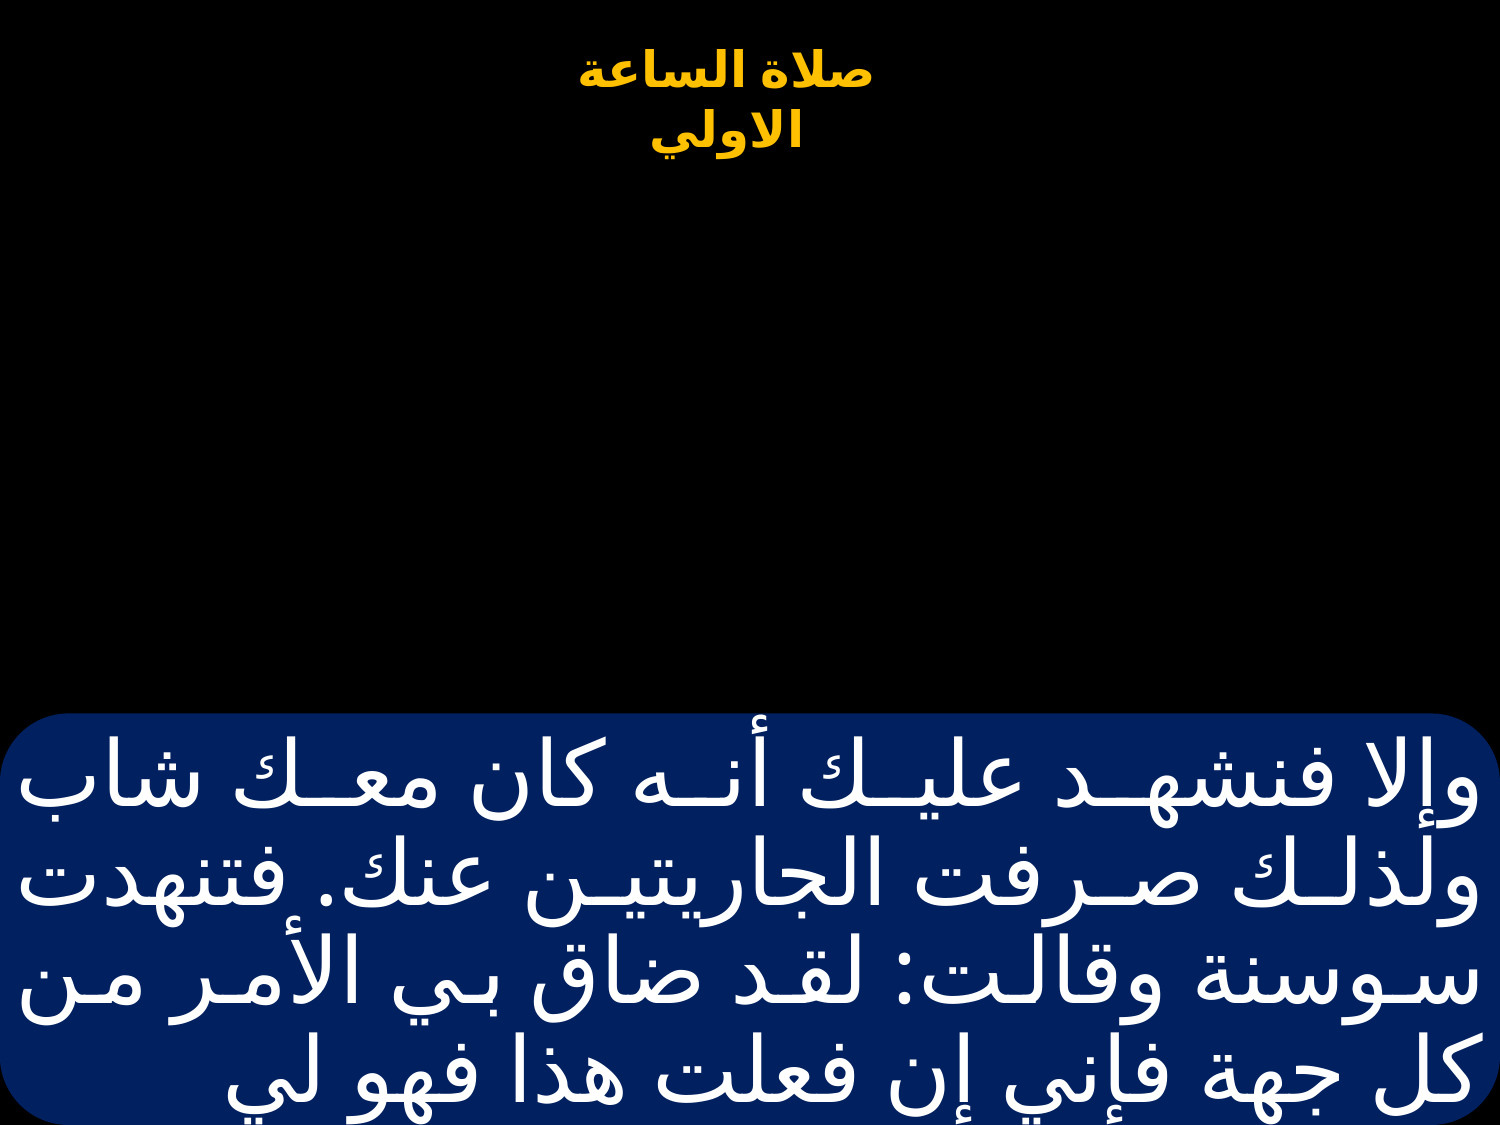

# وإلا فنشهد عليك أنه كان معك شاب ولذلك صرفت الجاريتين عنك. فتنهدت سوسنة وقالت: لقد ضاق بي الأمر من كل جهة فإني إن فعلت هذا فهو لي